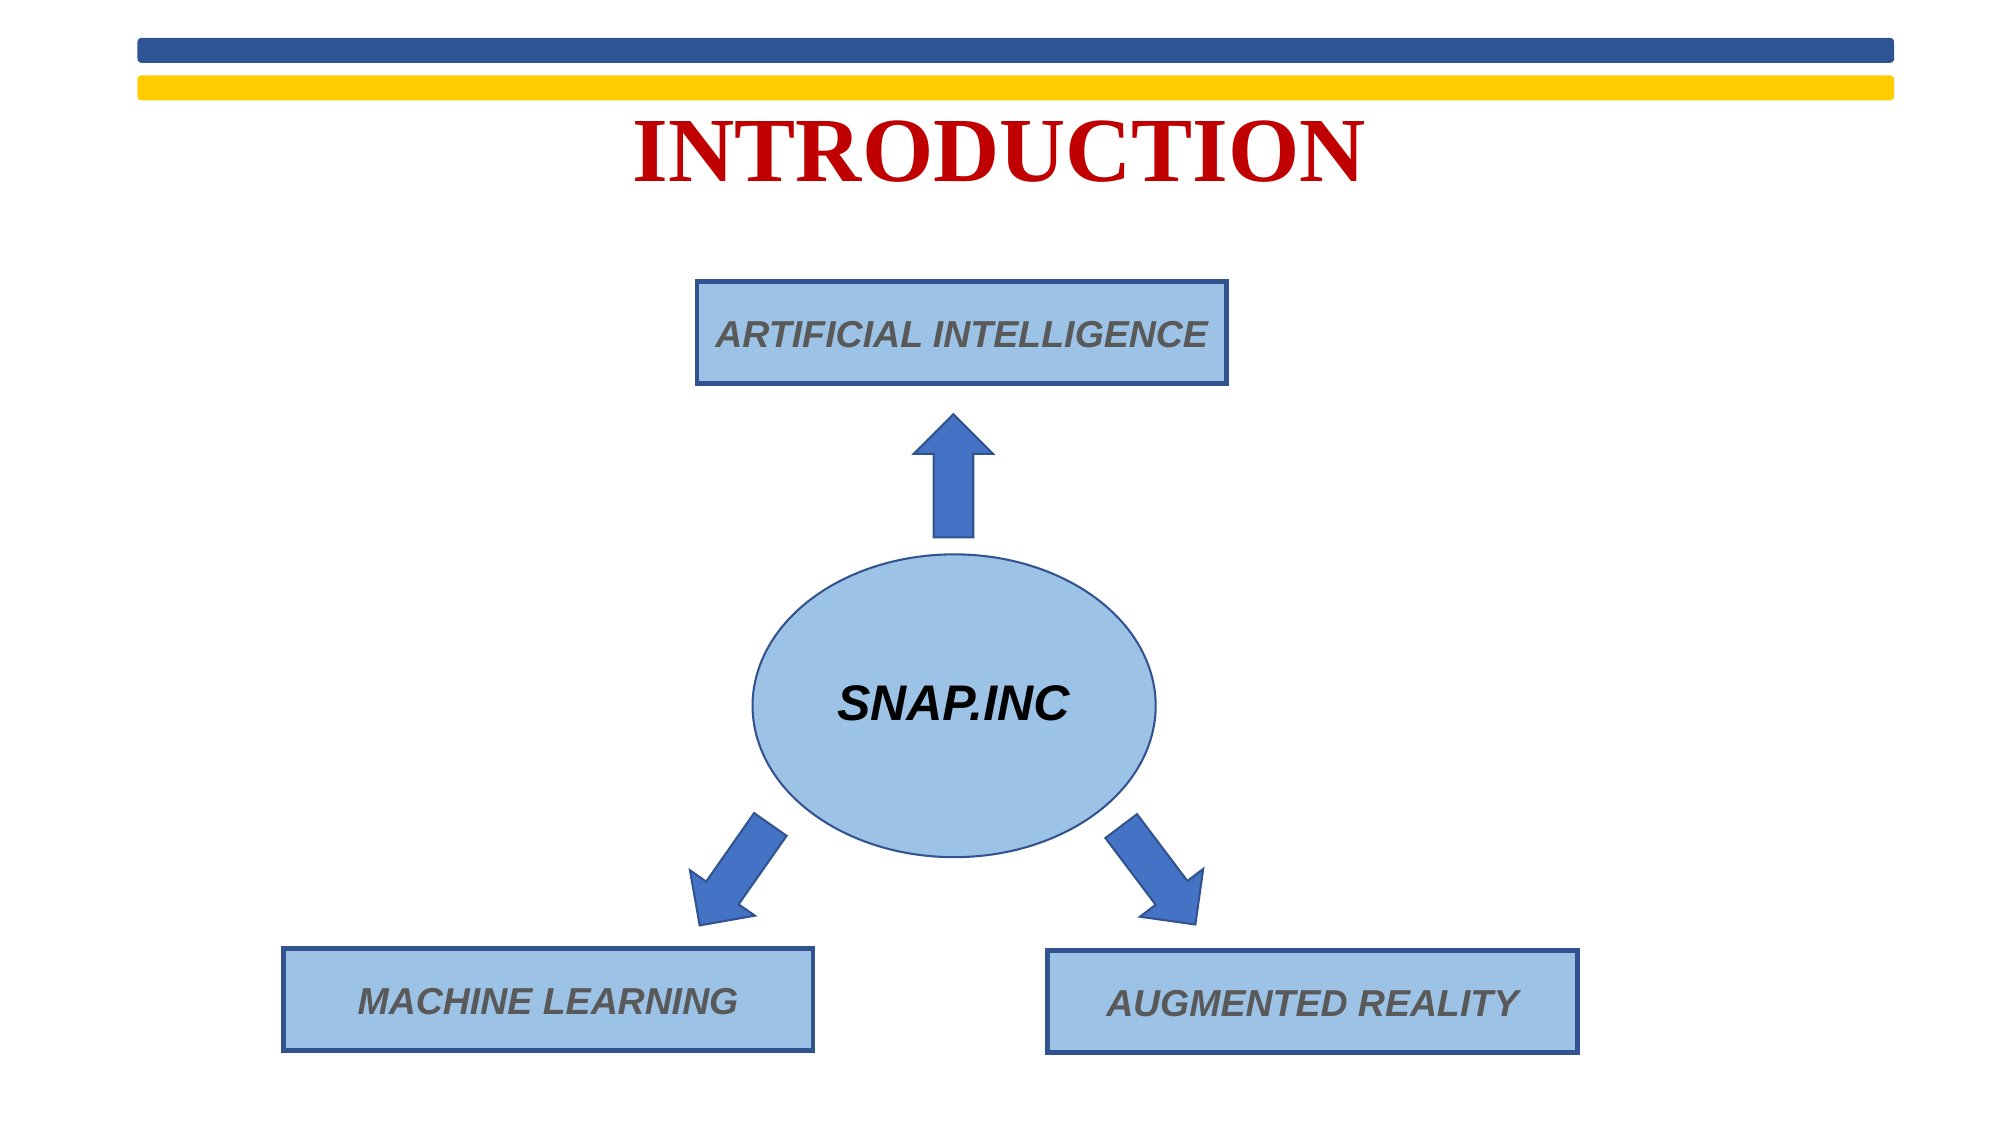

# INTRODUCTION
ARTIFICIAL INTELLIGENCE

SNAP.INC

MACHINE LEARNING
AUGMENTED REALITY